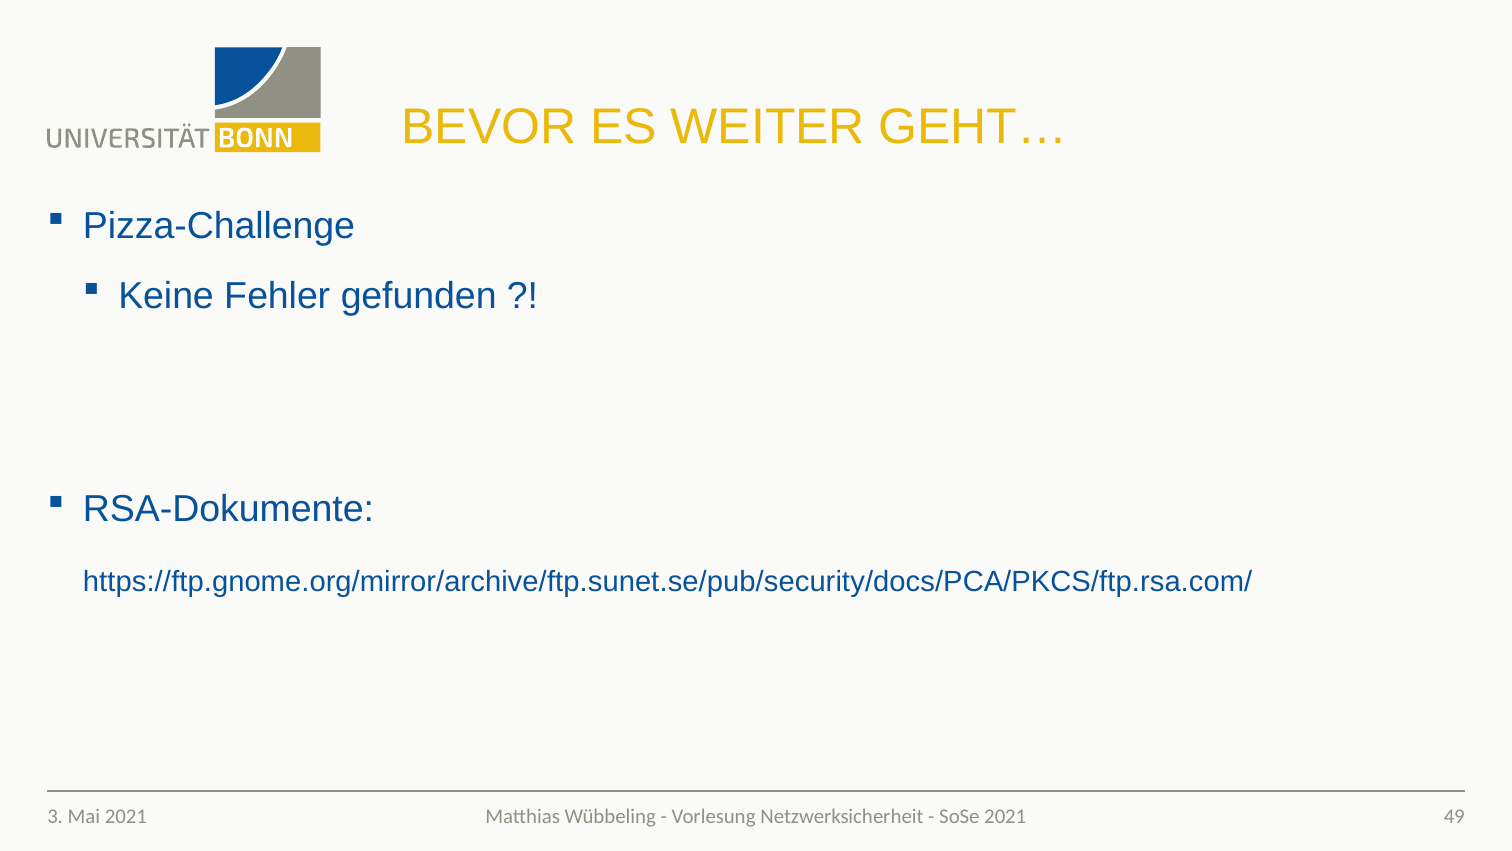

# Bevor es weiter geht…
Pizza-Challenge
Keine Fehler gefunden ?!

RSA-Dokumente:
	https://ftp.gnome.org/mirror/archive/ftp.sunet.se/pub/security/docs/PCA/PKCS/ftp.rsa.com/
3. Mai 2021
49
Matthias Wübbeling - Vorlesung Netzwerksicherheit - SoSe 2021